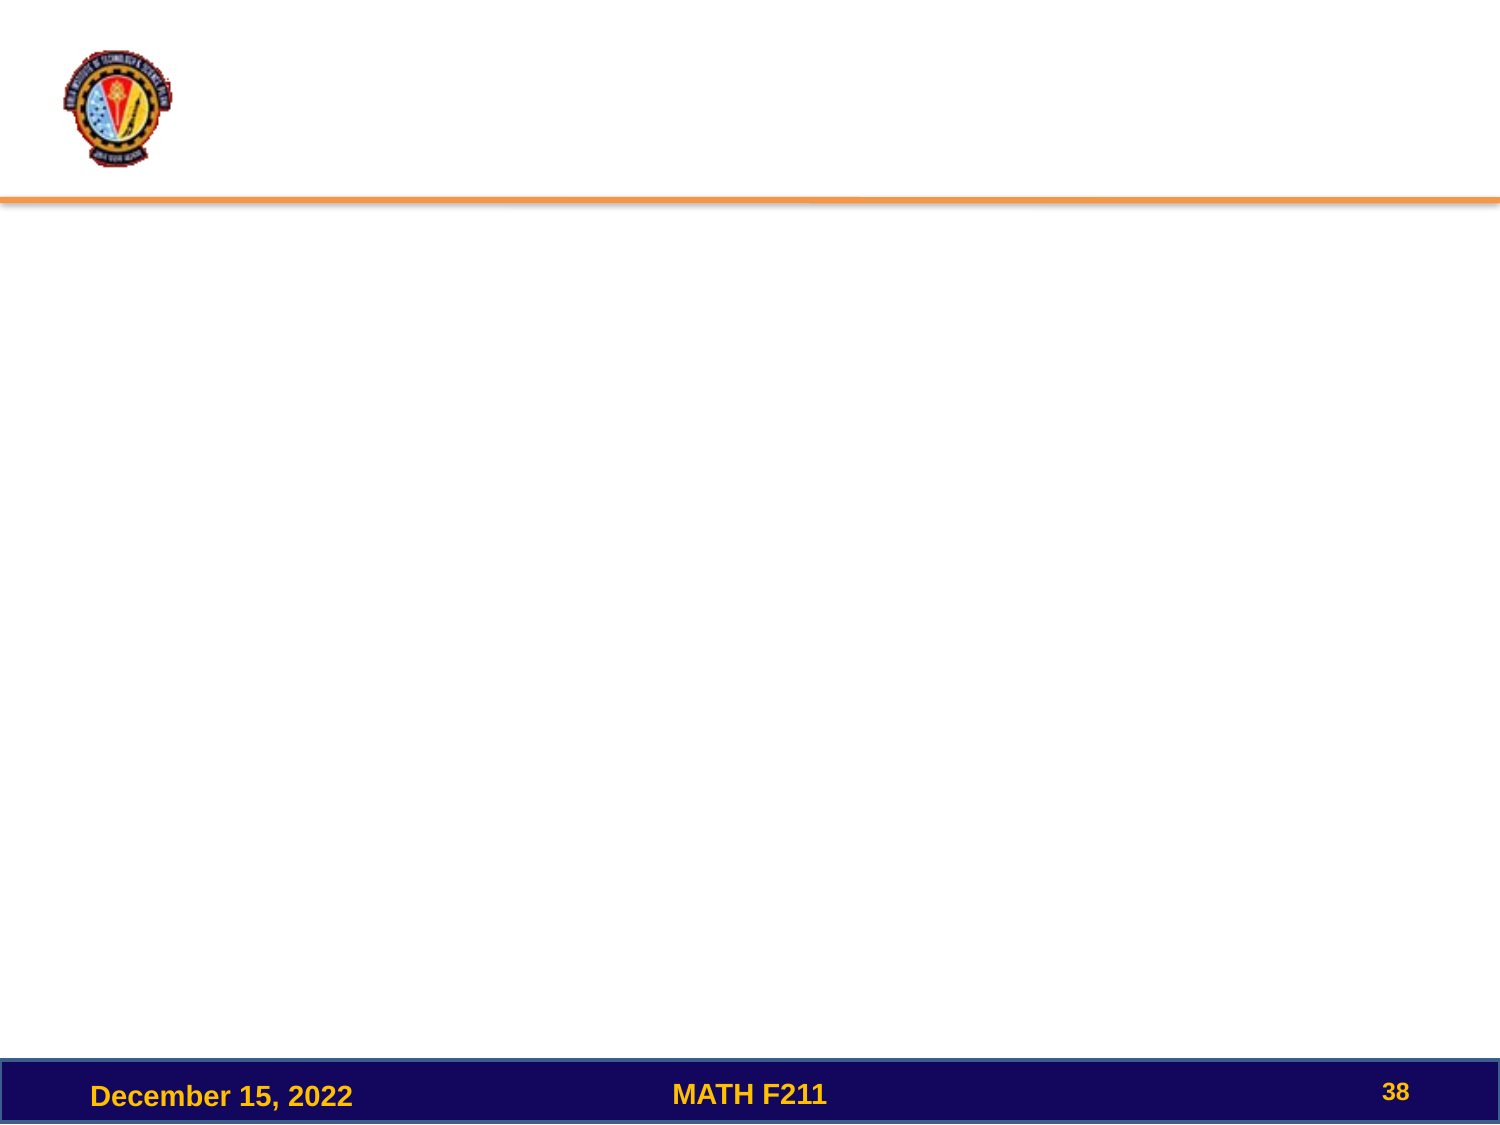

#

38
MATH F211
December 15, 2022